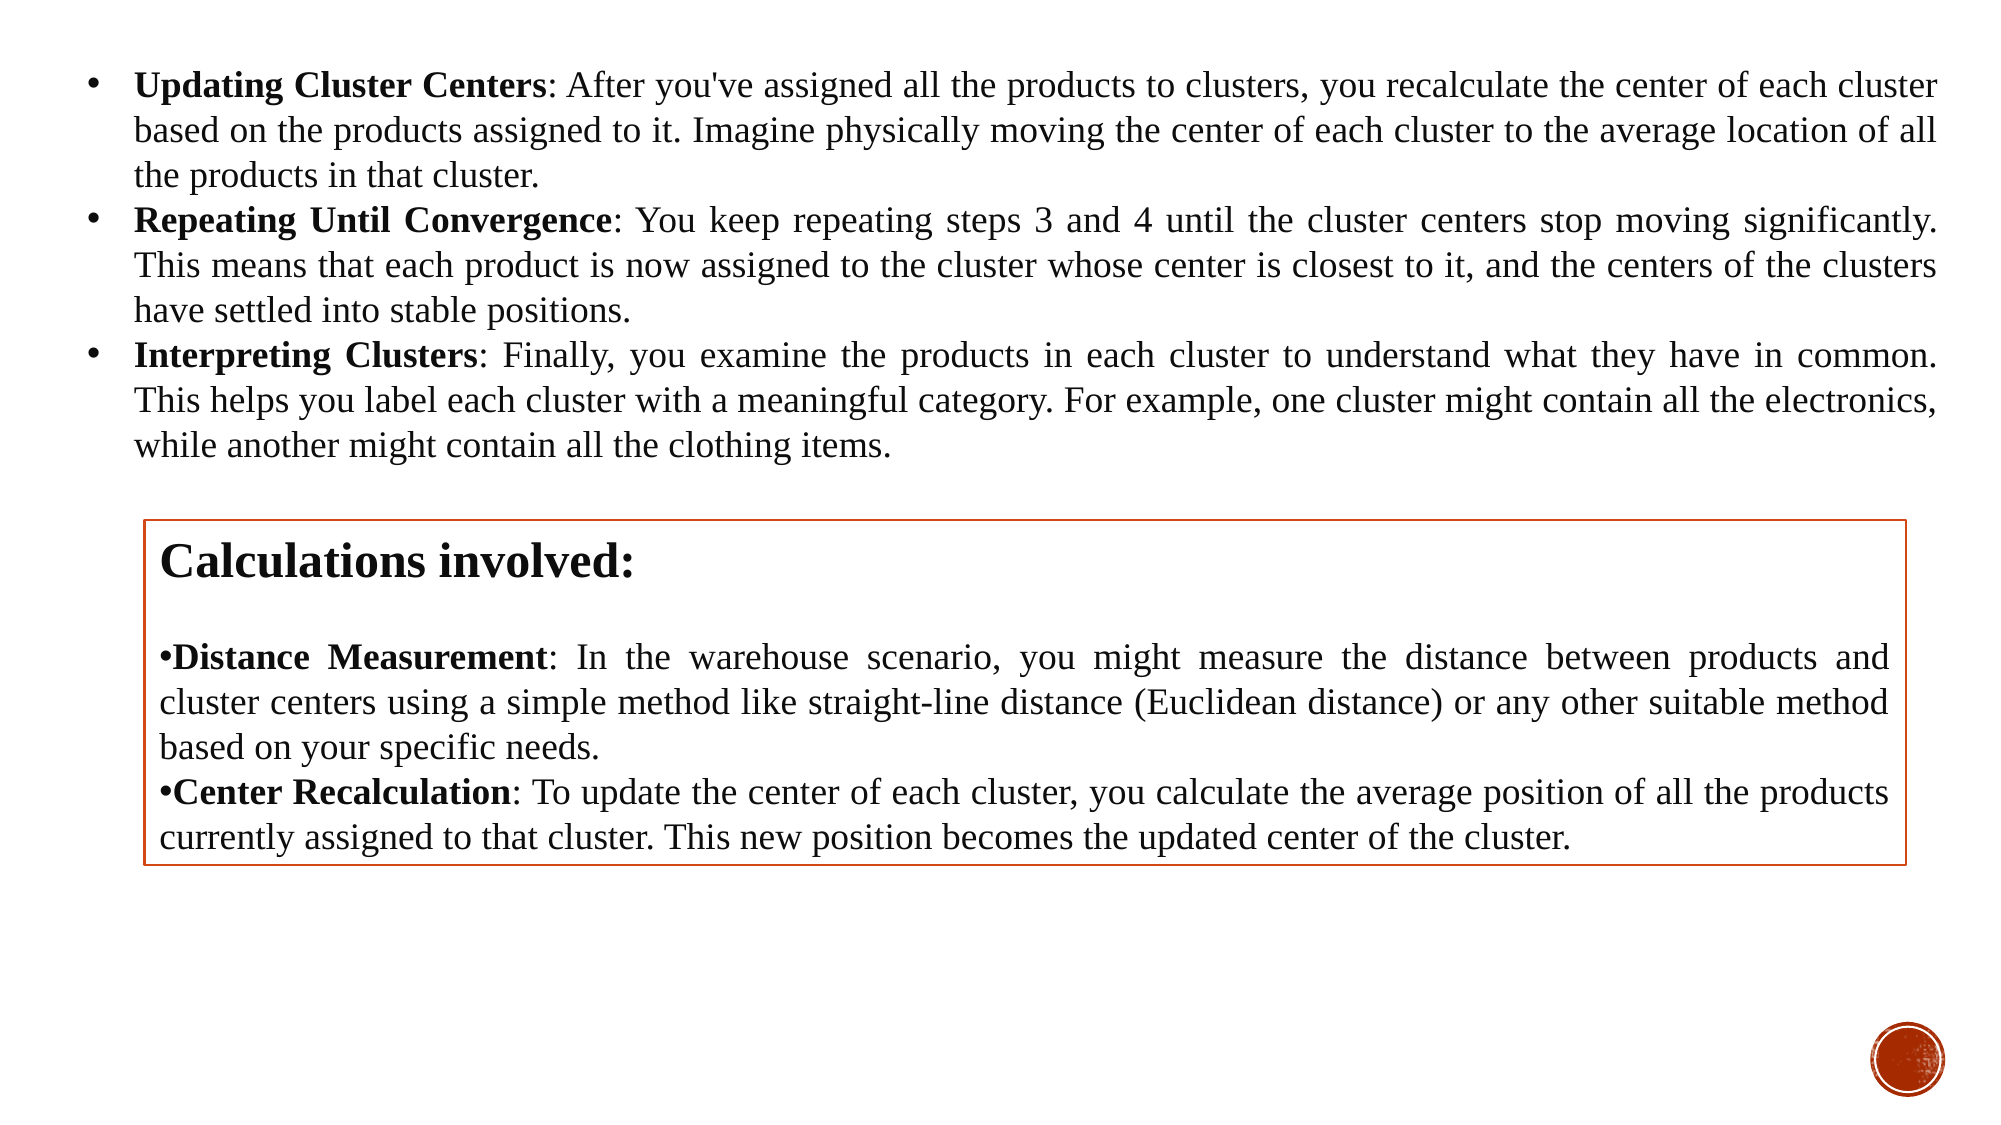

Updating Cluster Centers: After you've assigned all the products to clusters, you recalculate the center of each cluster based on the products assigned to it. Imagine physically moving the center of each cluster to the average location of all the products in that cluster.
Repeating Until Convergence: You keep repeating steps 3 and 4 until the cluster centers stop moving significantly. This means that each product is now assigned to the cluster whose center is closest to it, and the centers of the clusters have settled into stable positions.
Interpreting Clusters: Finally, you examine the products in each cluster to understand what they have in common. This helps you label each cluster with a meaningful category. For example, one cluster might contain all the electronics, while another might contain all the clothing items.
Calculations involved:

Distance Measurement: In the warehouse scenario, you might measure the distance between products and cluster centers using a simple method like straight-line distance (Euclidean distance) or any other suitable method based on your specific needs.
Center Recalculation: To update the center of each cluster, you calculate the average position of all the products currently assigned to that cluster. This new position becomes the updated center of the cluster.